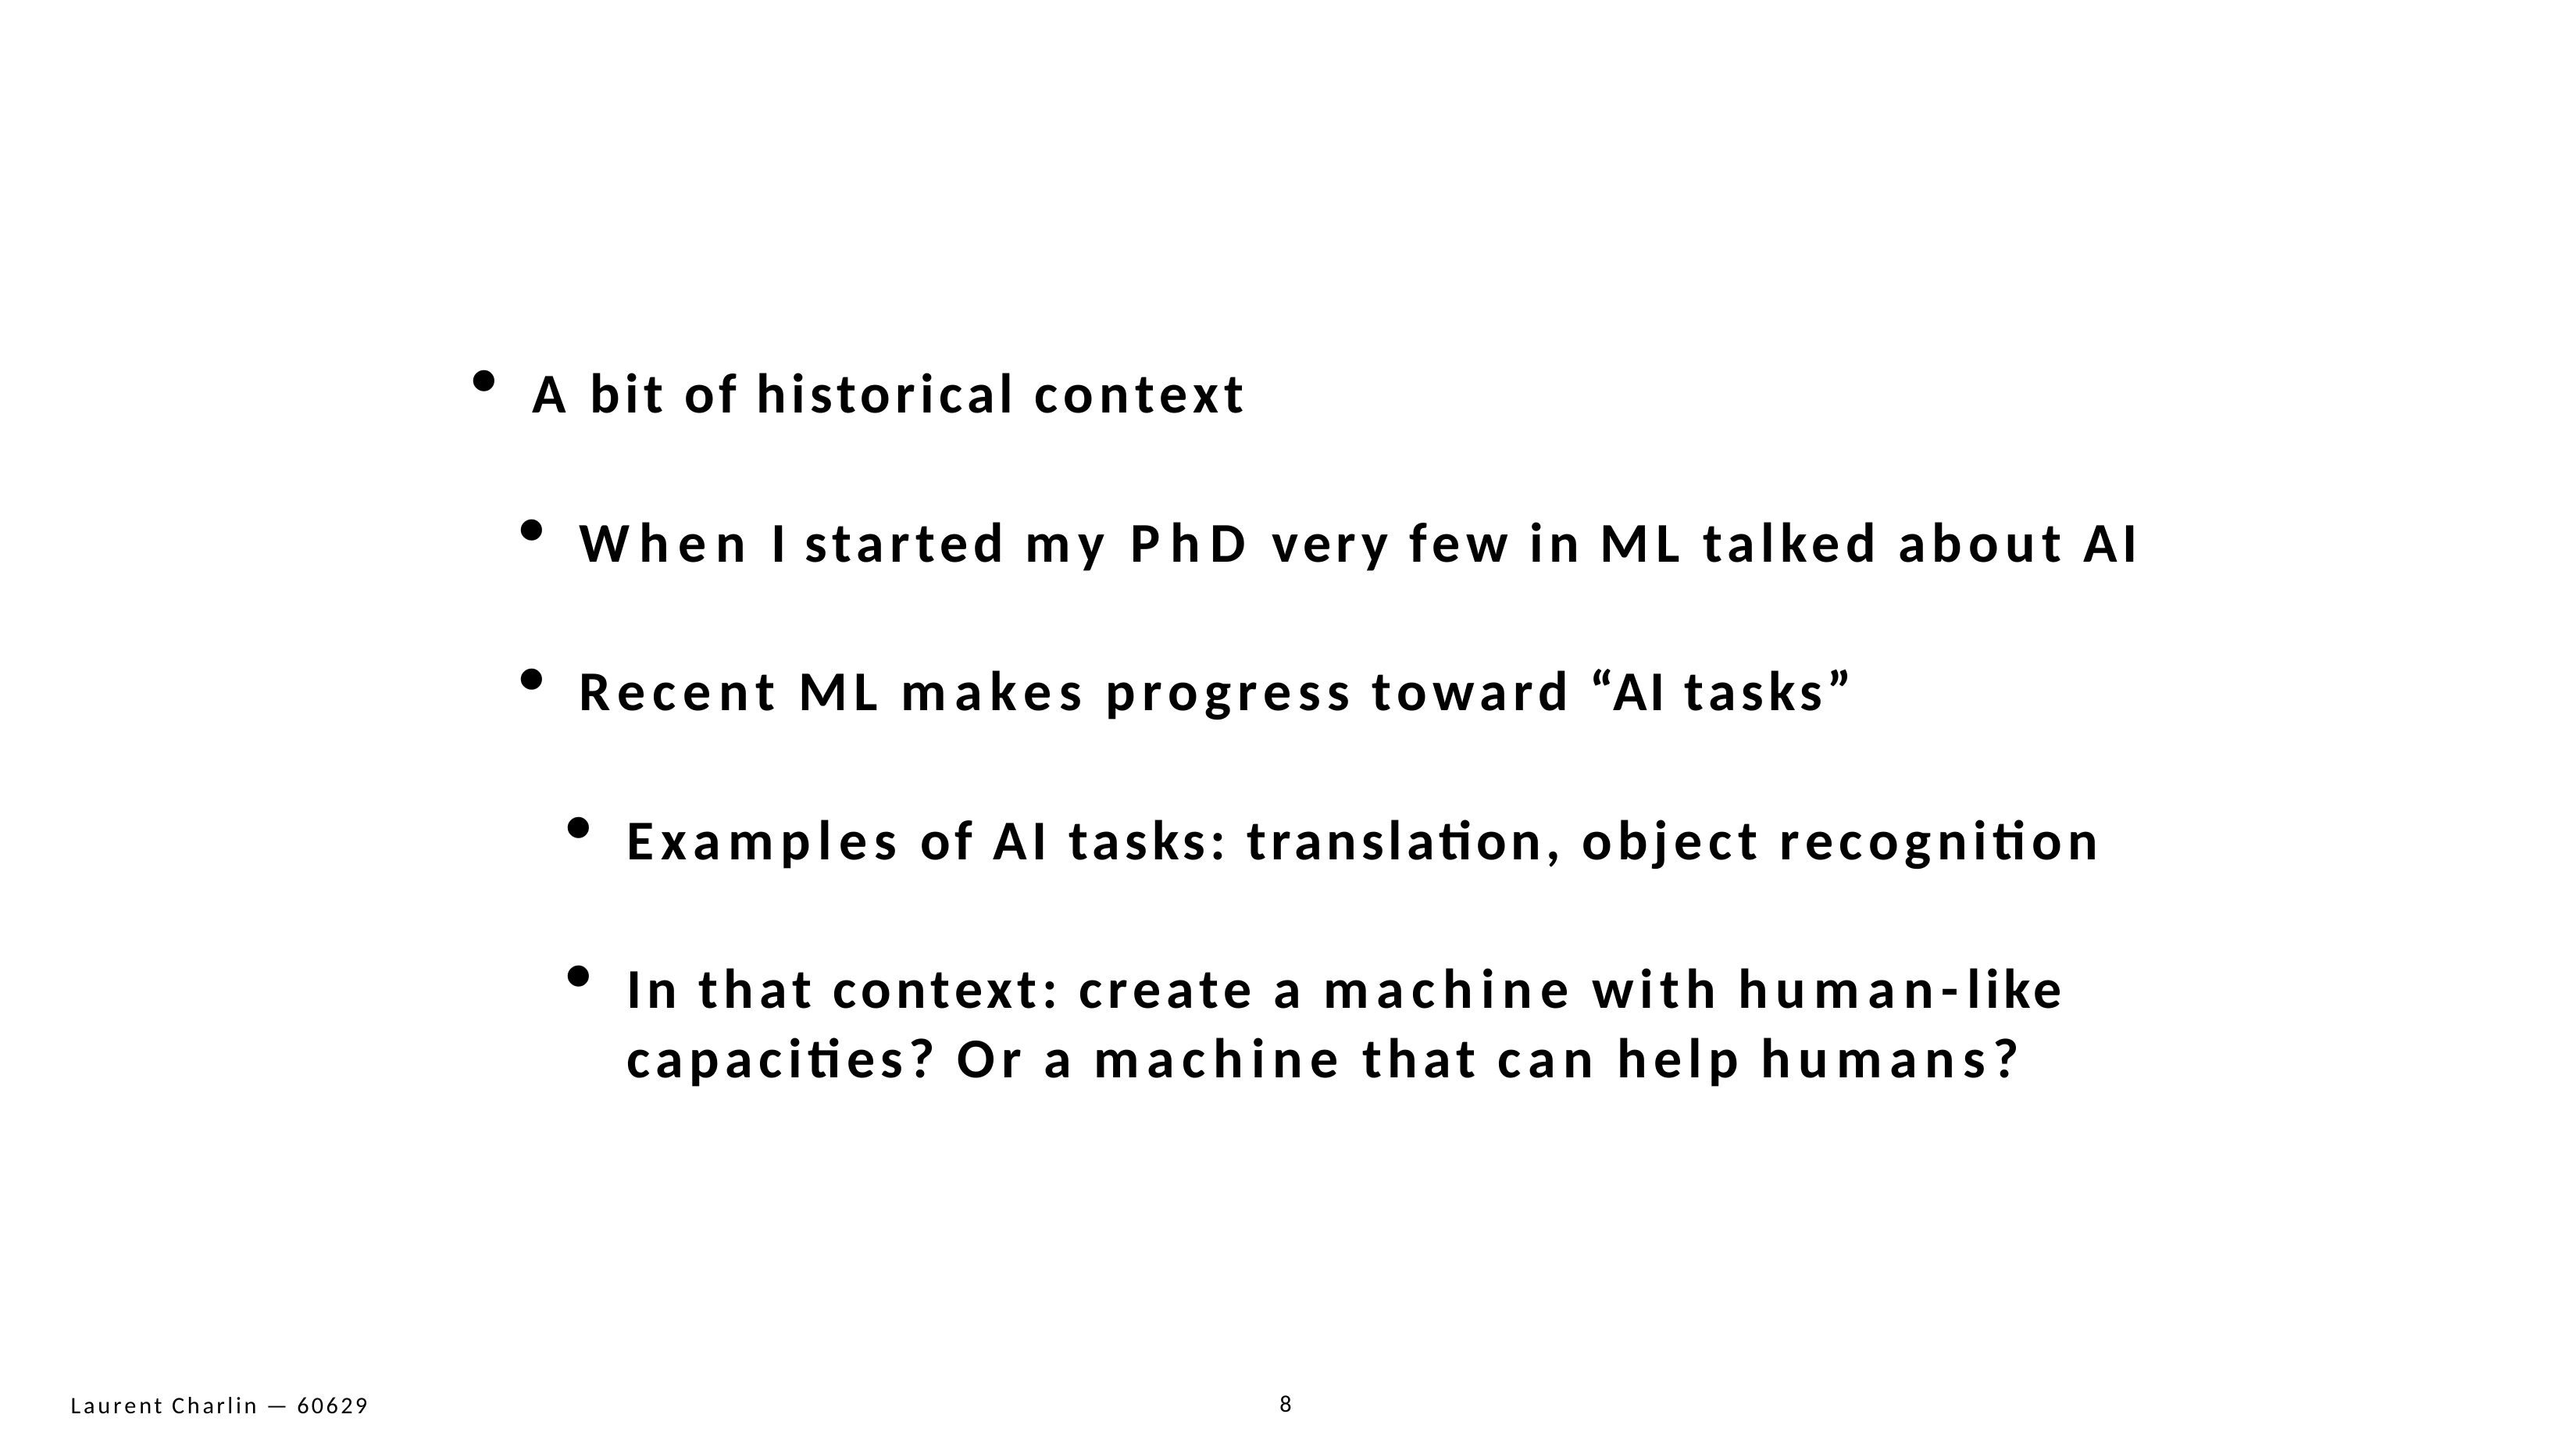

A bit of historical context
When I started my PhD very few in ML talked about AI
Recent ML makes progress toward “AI tasks”
Examples of AI tasks: translation, object recognition
In that context: create a machine with human-like capacities? Or a machine that can help humans?
8
Laurent Charlin — 60629